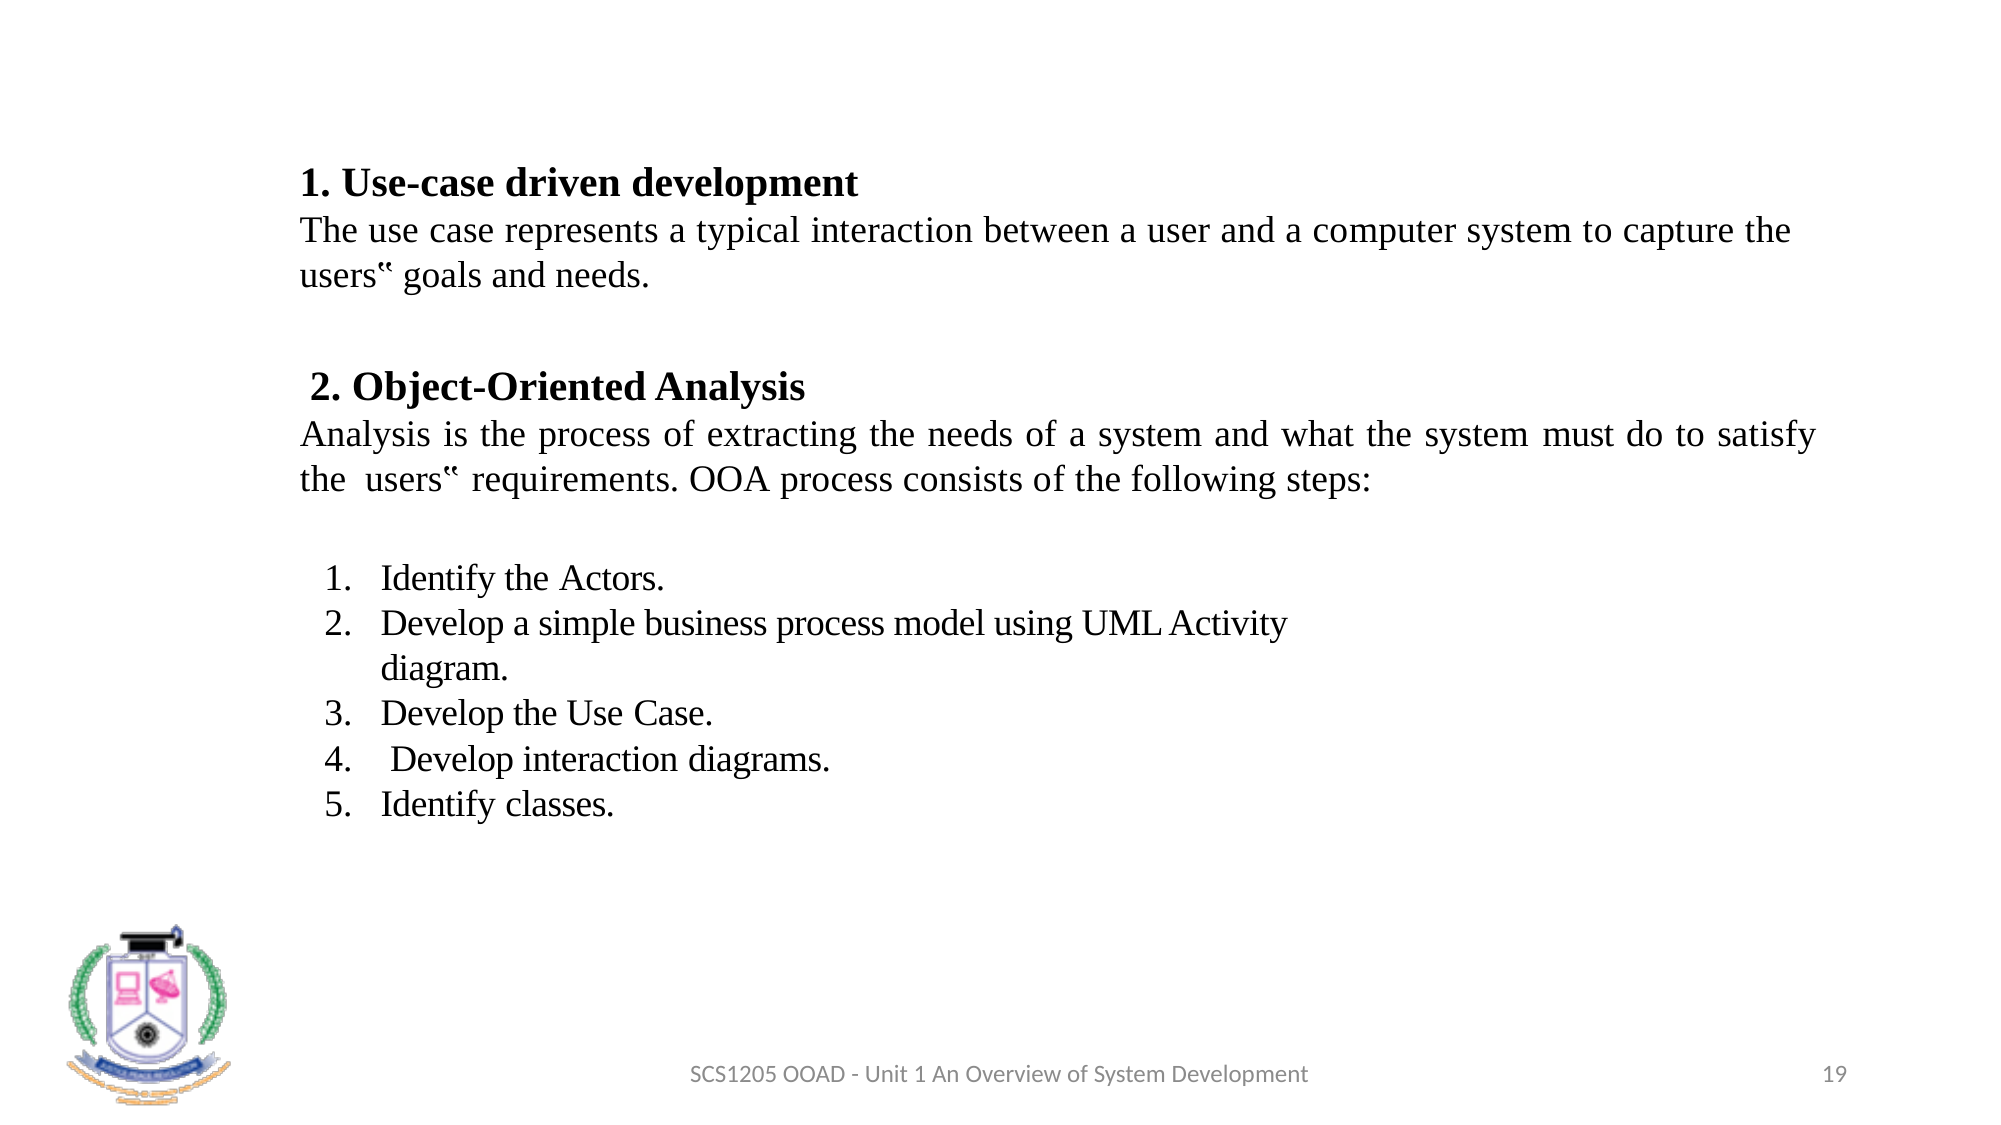

1. Use-case driven development
The use case represents a typical interaction between a user and a computer system to capture the users‟ goals and needs.

2. Object-Oriented Analysis
Analysis is the process of extracting the needs of a system and what the system must do to satisfy the  users‟ requirements. OOA process consists of the following steps:

Identify the Actors.
Develop a simple business process model using UML Activity diagram.
Develop the Use Case.
 Develop interaction diagrams.
Identify classes.
SCS1205 OOAD - Unit 1 An Overview of System Development
19